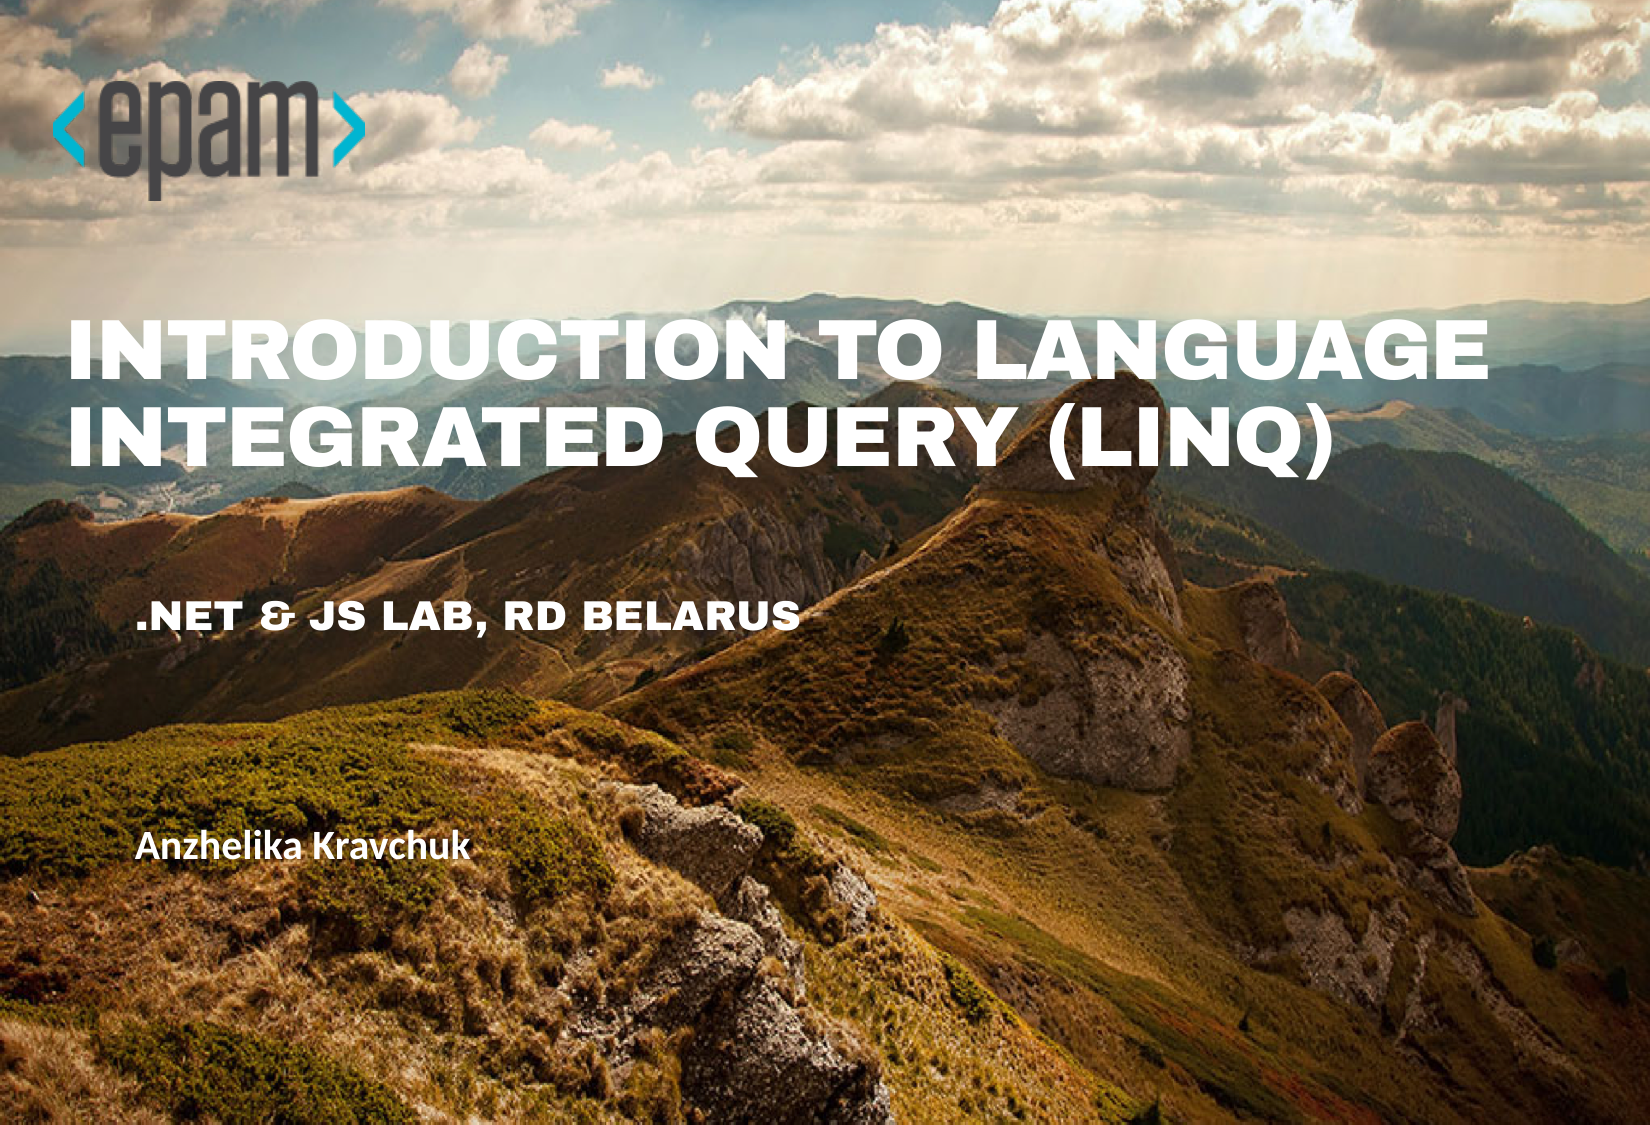

Introduction to Language Integrated Query (LINQ)
.NET & JS Lab, RD belarus
Anzhelika Kravchuk